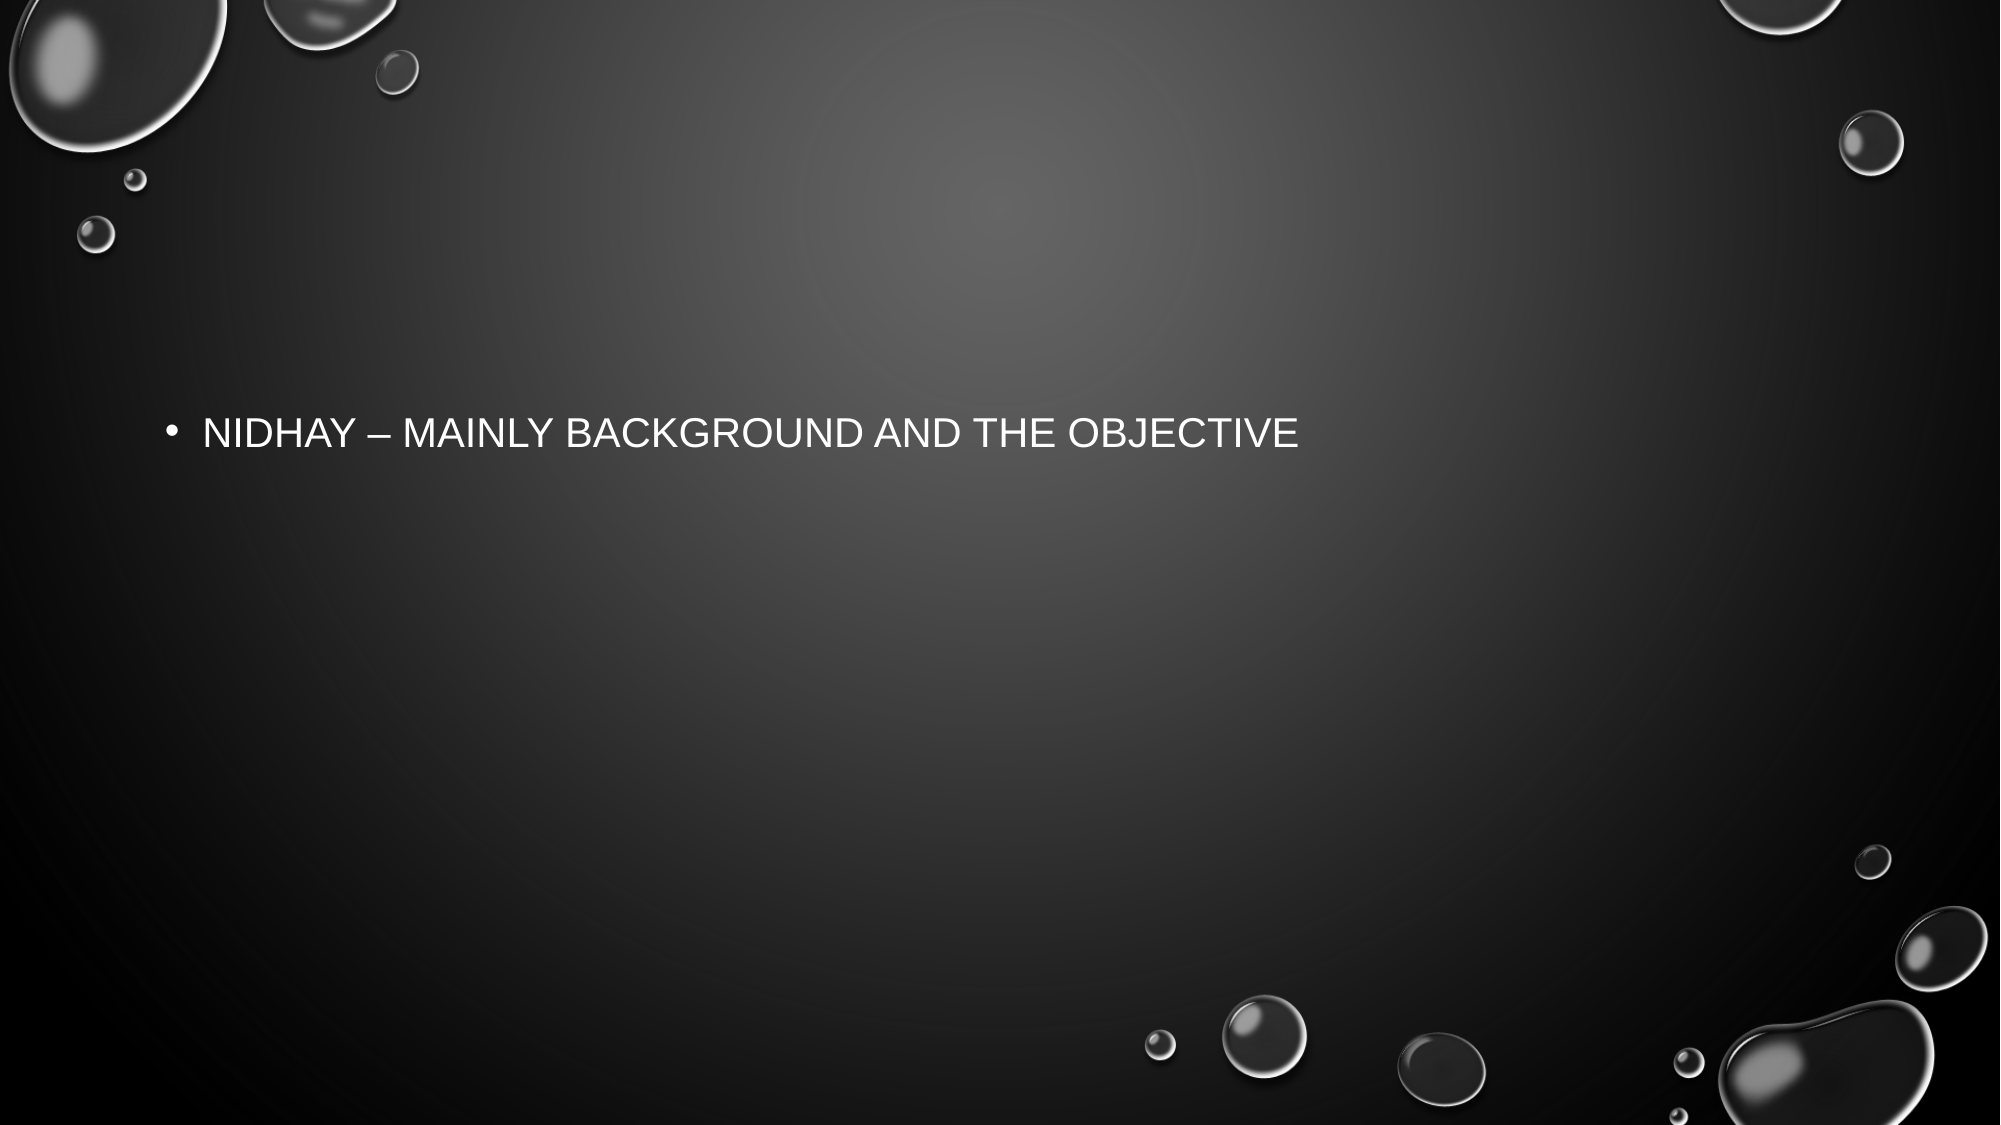

#
Nidhay – mainly background and the objective